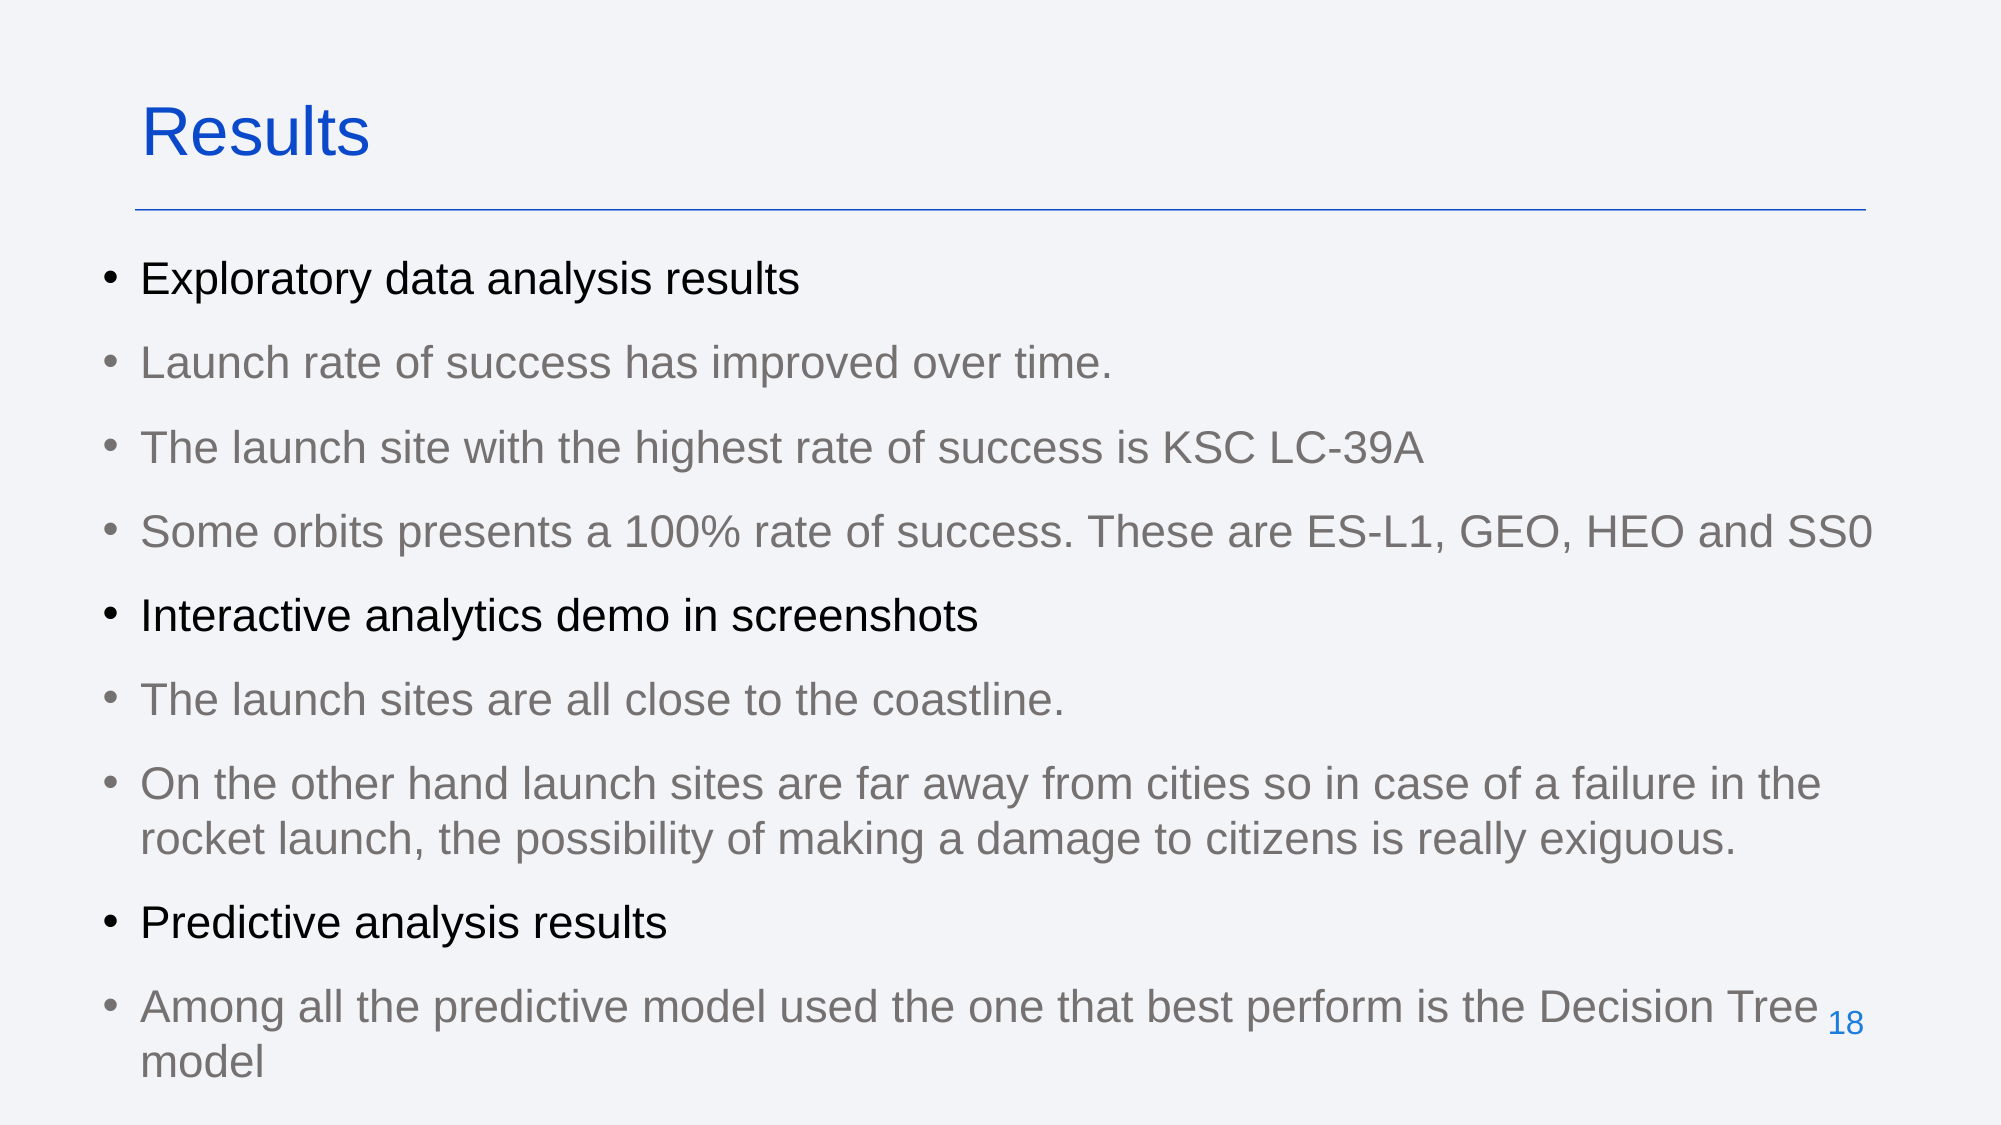

Results
Exploratory data analysis results
Launch rate of success has improved over time.
The launch site with the highest rate of success is KSC LC-39A
Some orbits presents a 100% rate of success. These are ES-L1, GEO, HEO and SS0
Interactive analytics demo in screenshots
The launch sites are all close to the coastline.
On the other hand launch sites are far away from cities so in case of a failure in the rocket launch, the possibility of making a damage to citizens is really exiguous.
Predictive analysis results
Among all the predictive model used the one that best perform is the Decision Tree model

18